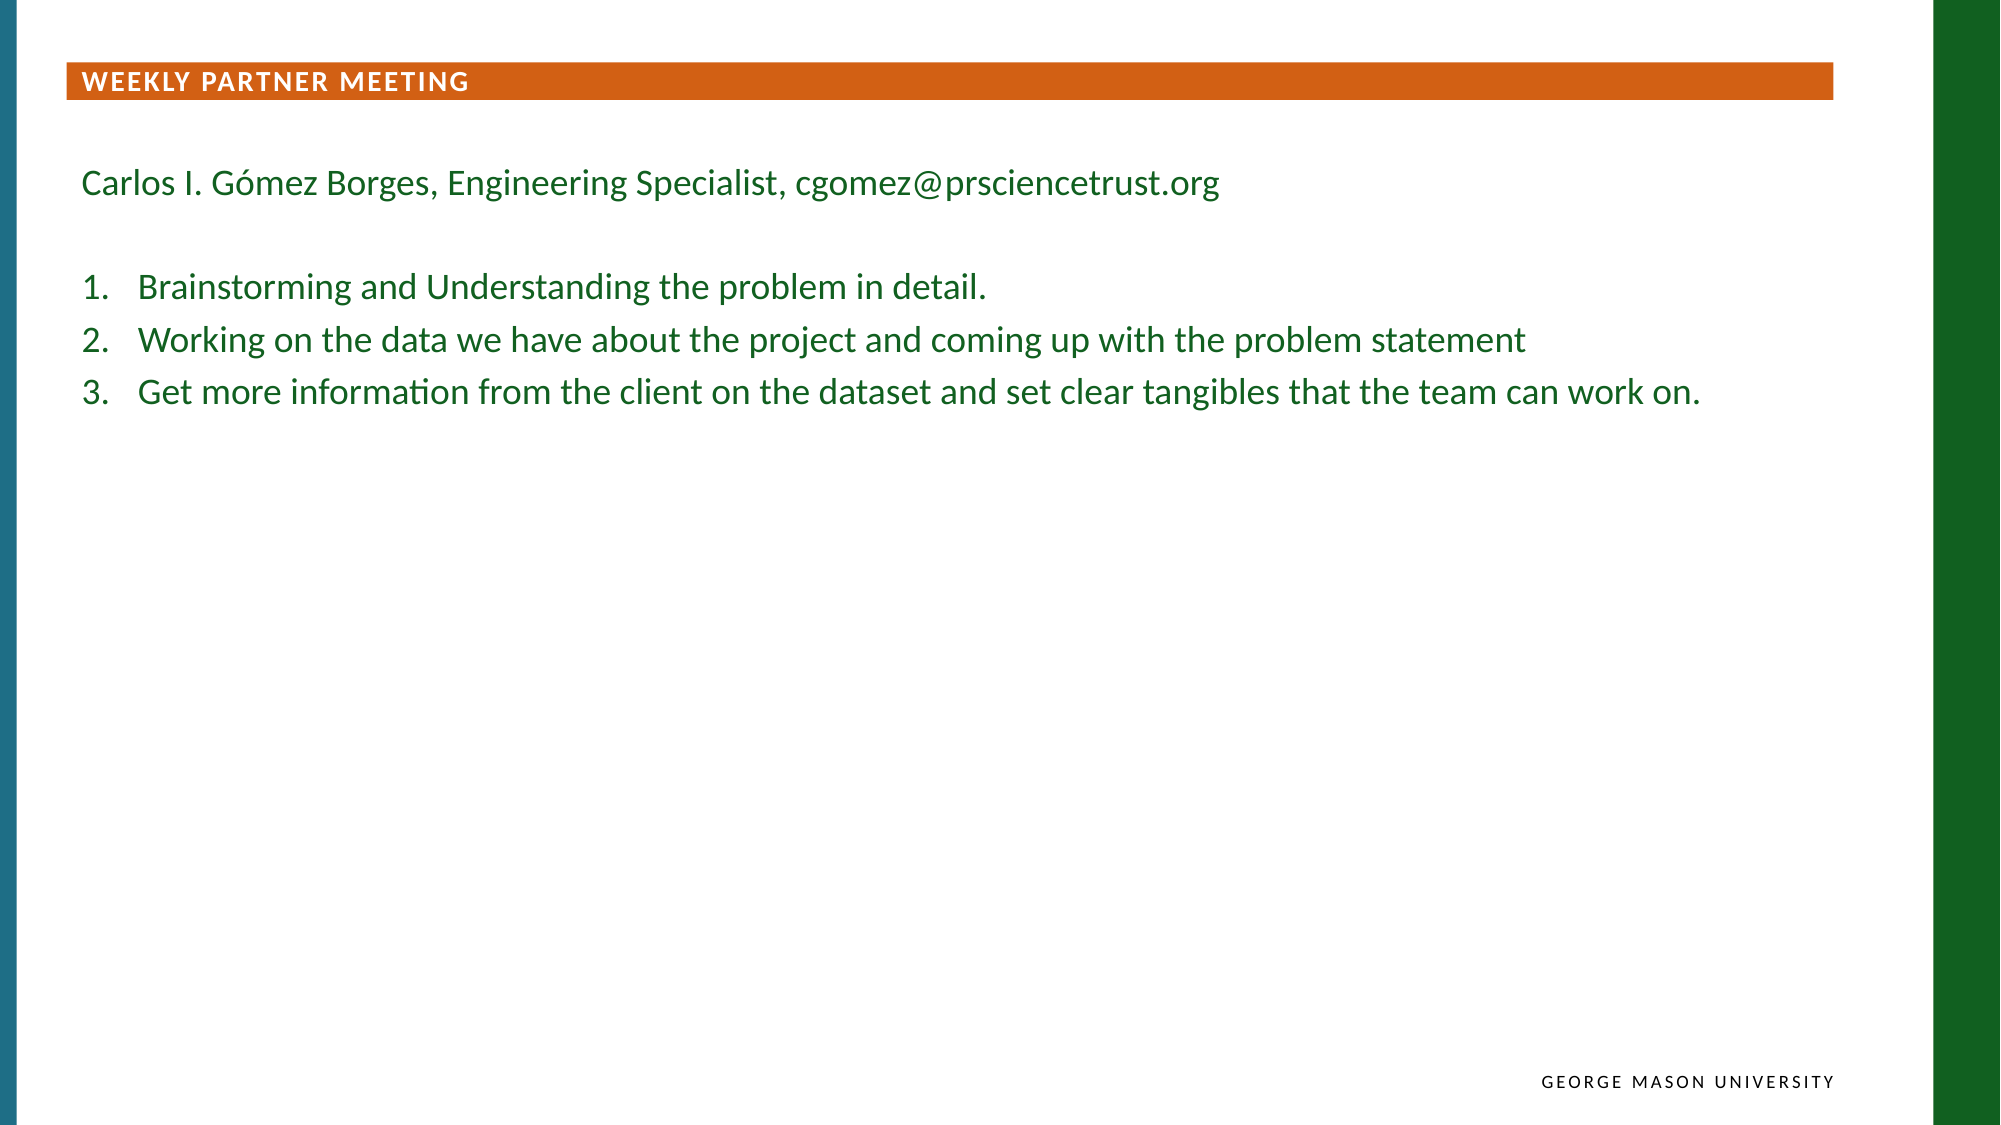

Weekly Partner Meeting
Carlos I. Gómez Borges, Engineering Specialist, cgomez@prsciencetrust.org

Brainstorming and Understanding the problem in detail.
Working on the data we have about the project and coming up with the problem statement
Get more information from the client on the dataset and set clear tangibles that the team can work on.